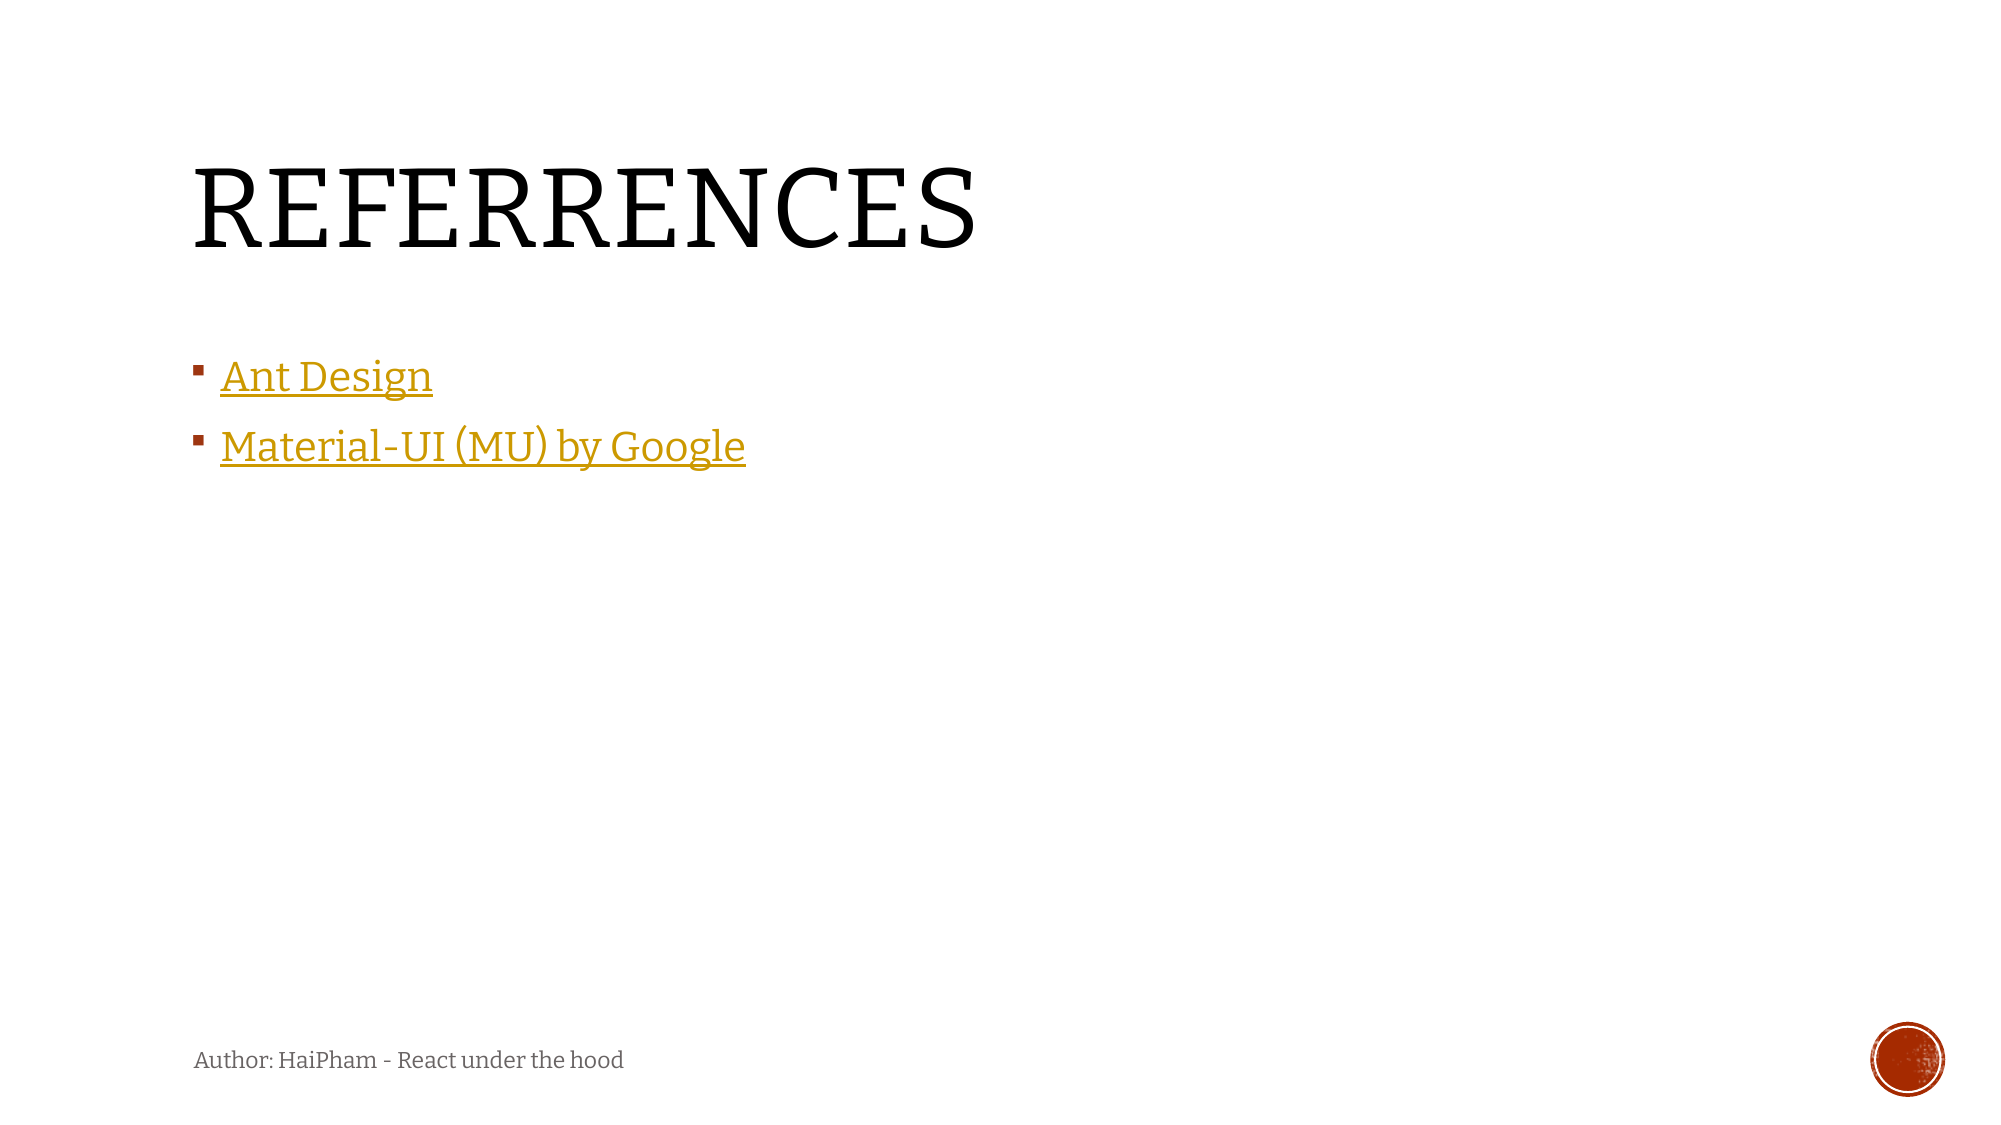

# Referrences
Ant Design
Material-UI (MU) by Google

Author: HaiPham - React under the hood